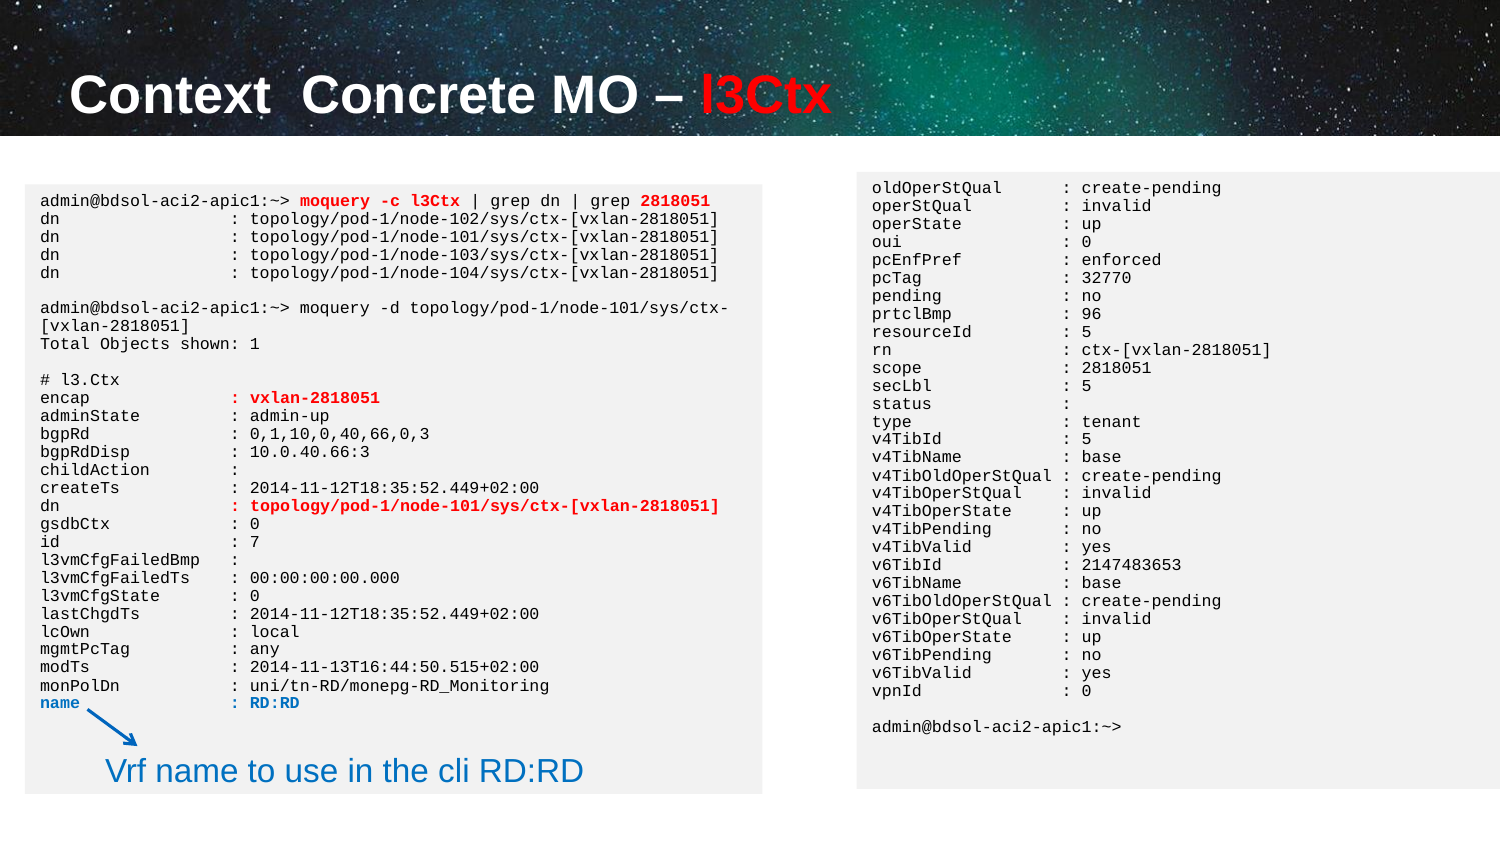

# Context  Concrete MO – l3Ctx
oldOperStQual      : create-pending
operStQual         : invalid
operState          : up
oui                : 0
pcEnfPref          : enforced
pcTag              : 32770
pending            : no
prtclBmp           : 96
resourceId         : 5
rn                 : ctx-[vxlan-2818051]
scope              : 2818051
secLbl             : 5
status             :
type               : tenant
v4TibId            : 5
v4TibName          : base
v4TibOldOperStQual : create-pending
v4TibOperStQual    : invalid
v4TibOperState     : up
v4TibPending       : no
v4TibValid         : yes
v6TibId            : 2147483653
v6TibName          : base
v6TibOldOperStQual : create-pending
v6TibOperStQual    : invalid
v6TibOperState     : up
v6TibPending       : no
v6TibValid         : yes
vpnId              : 0

admin@bdsol-aci2-apic1:~>
admin@bdsol-aci2-apic1:~> moquery -c l3Ctx | grep dn | grep 2818051
dn                 : topology/pod-1/node-102/sys/ctx-[vxlan-2818051]
dn                 : topology/pod-1/node-101/sys/ctx-[vxlan-2818051]
dn                 : topology/pod-1/node-103/sys/ctx-[vxlan-2818051]
dn                 : topology/pod-1/node-104/sys/ctx-[vxlan-2818051]

admin@bdsol-aci2-apic1:~> moquery -d topology/pod-1/node-101/sys/ctx-[vxlan-2818051]
Total Objects shown: 1

# l3.Ctx
encap              : vxlan-2818051
adminState         : admin-up
bgpRd              : 0,1,10,0,40,66,0,3
bgpRdDisp          : 10.0.40.66:3
childAction        :
createTs           : 2014-11-12T18:35:52.449+02:00
dn                 : topology/pod-1/node-101/sys/ctx-[vxlan-2818051]
gsdbCtx            : 0
id                 : 7
l3vmCfgFailedBmp   :
l3vmCfgFailedTs    : 00:00:00:00.000
l3vmCfgState       : 0
lastChgdTs         : 2014-11-12T18:35:52.449+02:00
lcOwn              : local
mgmtPcTag          : any
modTs              : 2014-11-13T16:44:50.515+02:00
monPolDn           : uni/tn-RD/monepg-RD_Monitoring
name               : RD:RD
Vrf name to use in the cli RD:RD